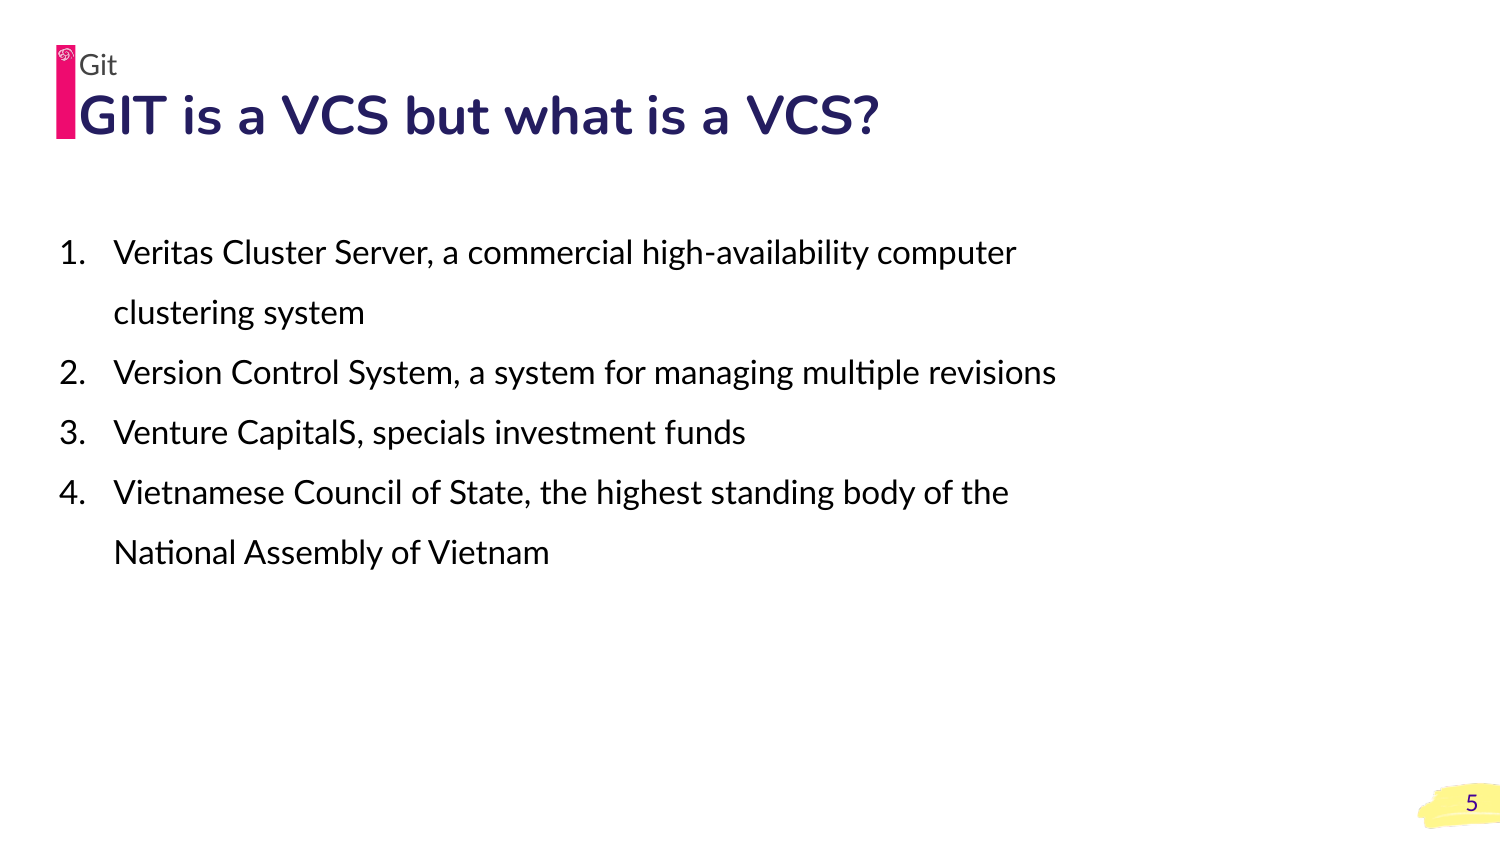

Git
# GIT is a VCS but what is a VCS?

Veritas Cluster Server, a commercial high-availability computer clustering system
Version Control System, a system for managing multiple revisions
Venture CapitalS, specials investment funds
Vietnamese Council of State, the highest standing body of the National Assembly of Vietnam
Operations
5